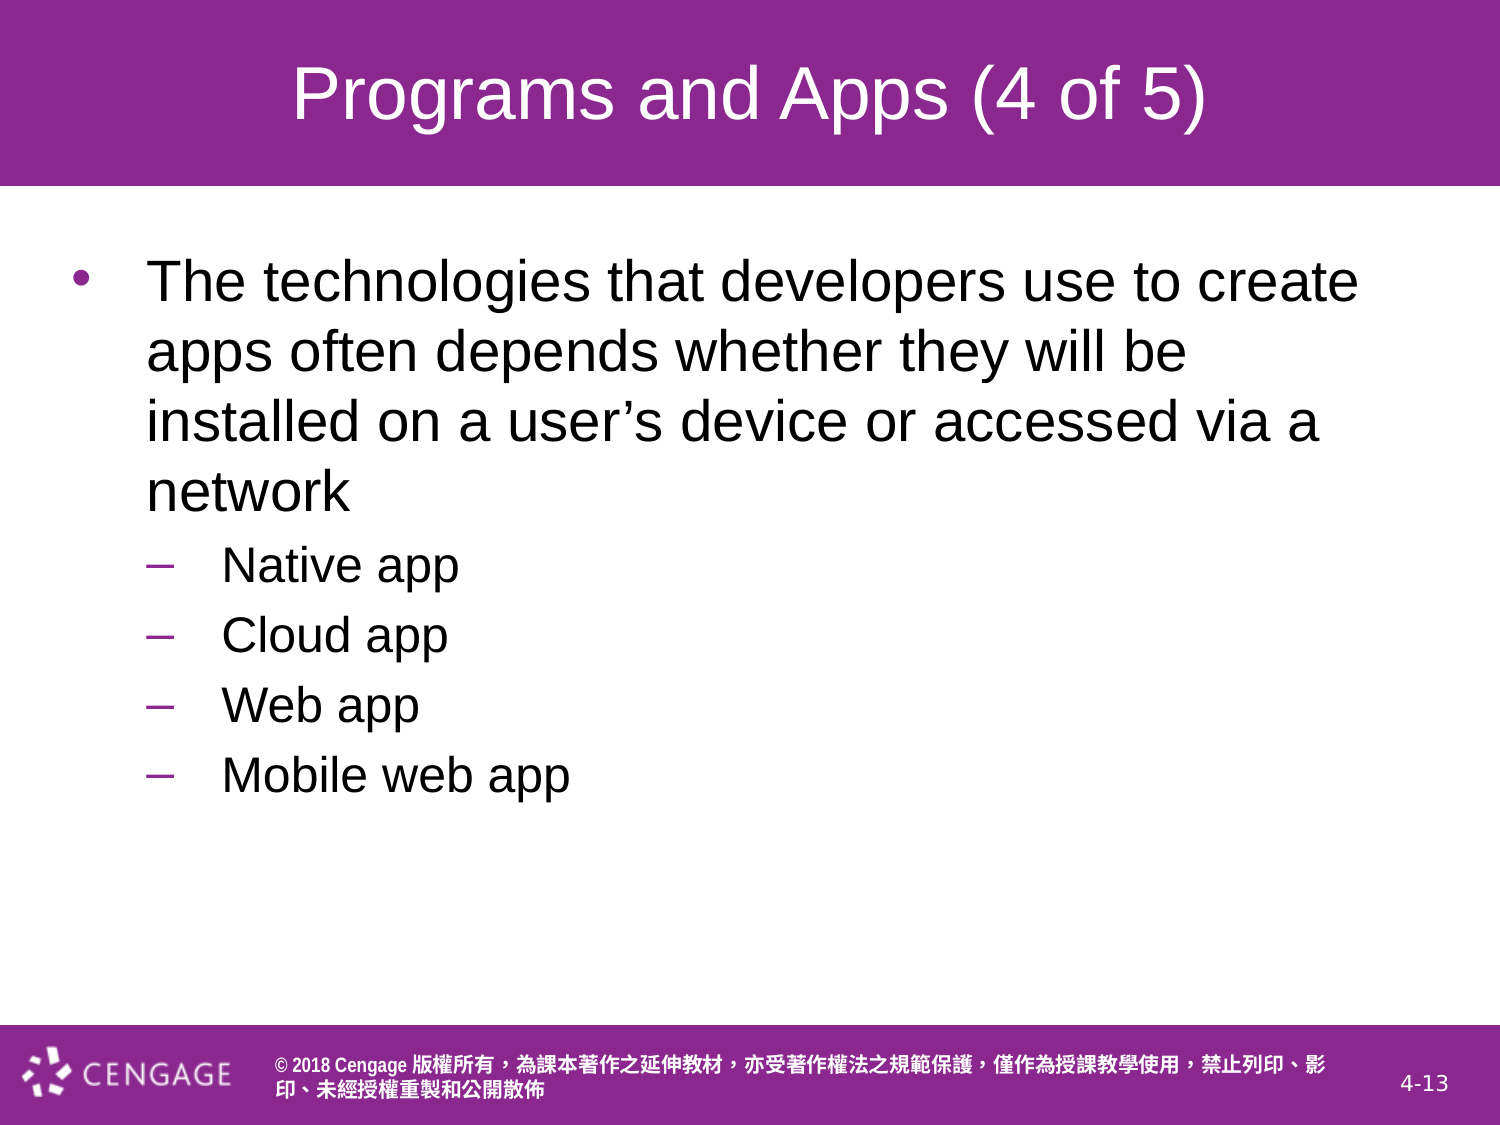

# Programs and Apps (4 of 5)
The technologies that developers use to create apps often depends whether they will be installed on a user’s device or accessed via a network
Native app
Cloud app
Web app
Mobile web app